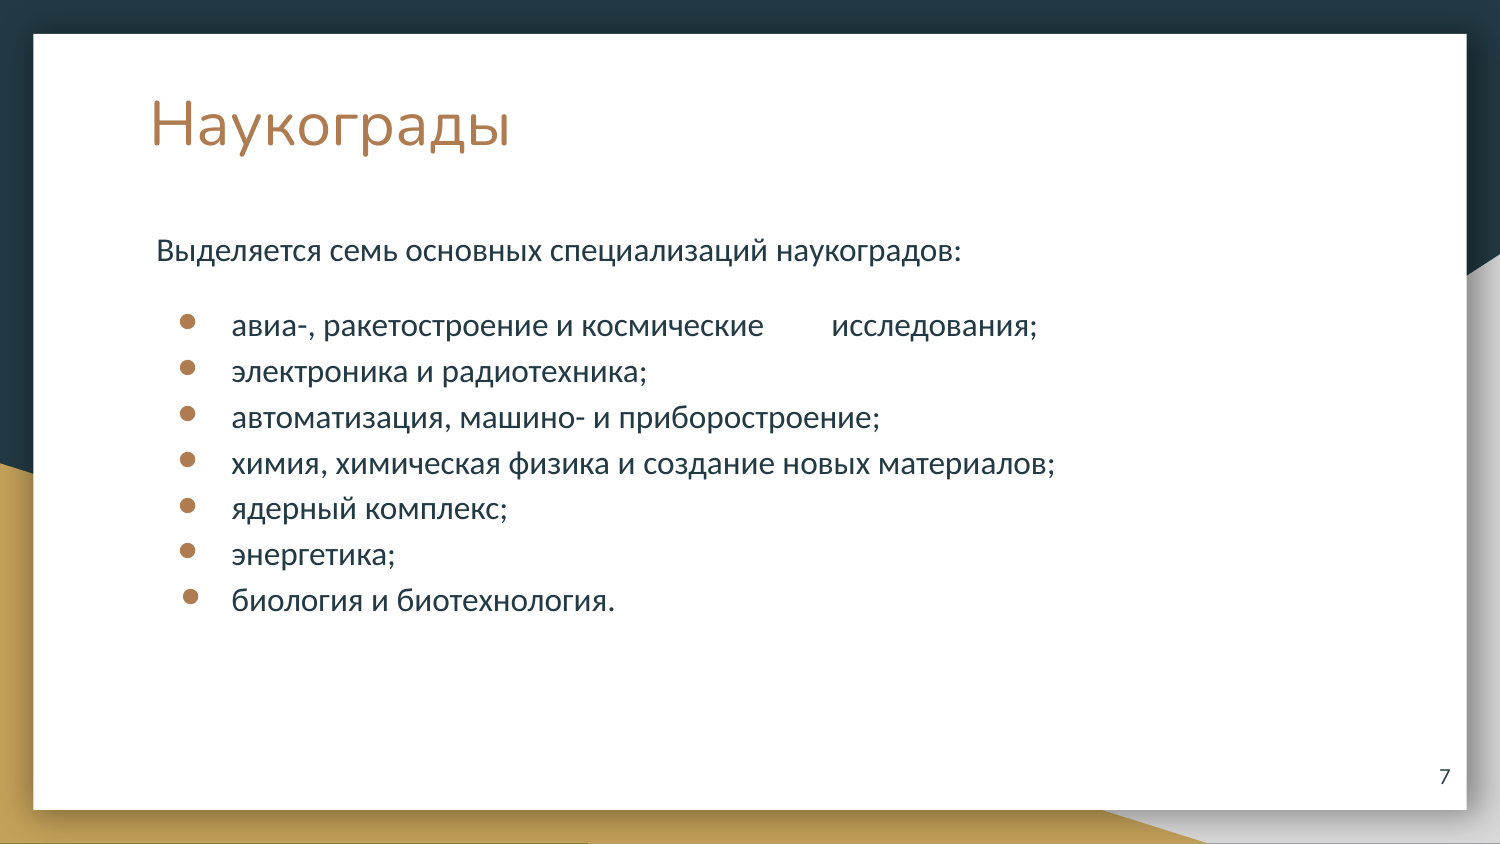

# Наукограды
Выделяется семь основных специализаций наукоградов:
авиа-, ракетостроение и космические 	исследования;
электроника и радиотехника;
автоматизация, машино- и приборостроение;
химия, химическая физика и создание новых материалов;
ядерный комплекс;
энергетика;
биология и биотехнология.

7